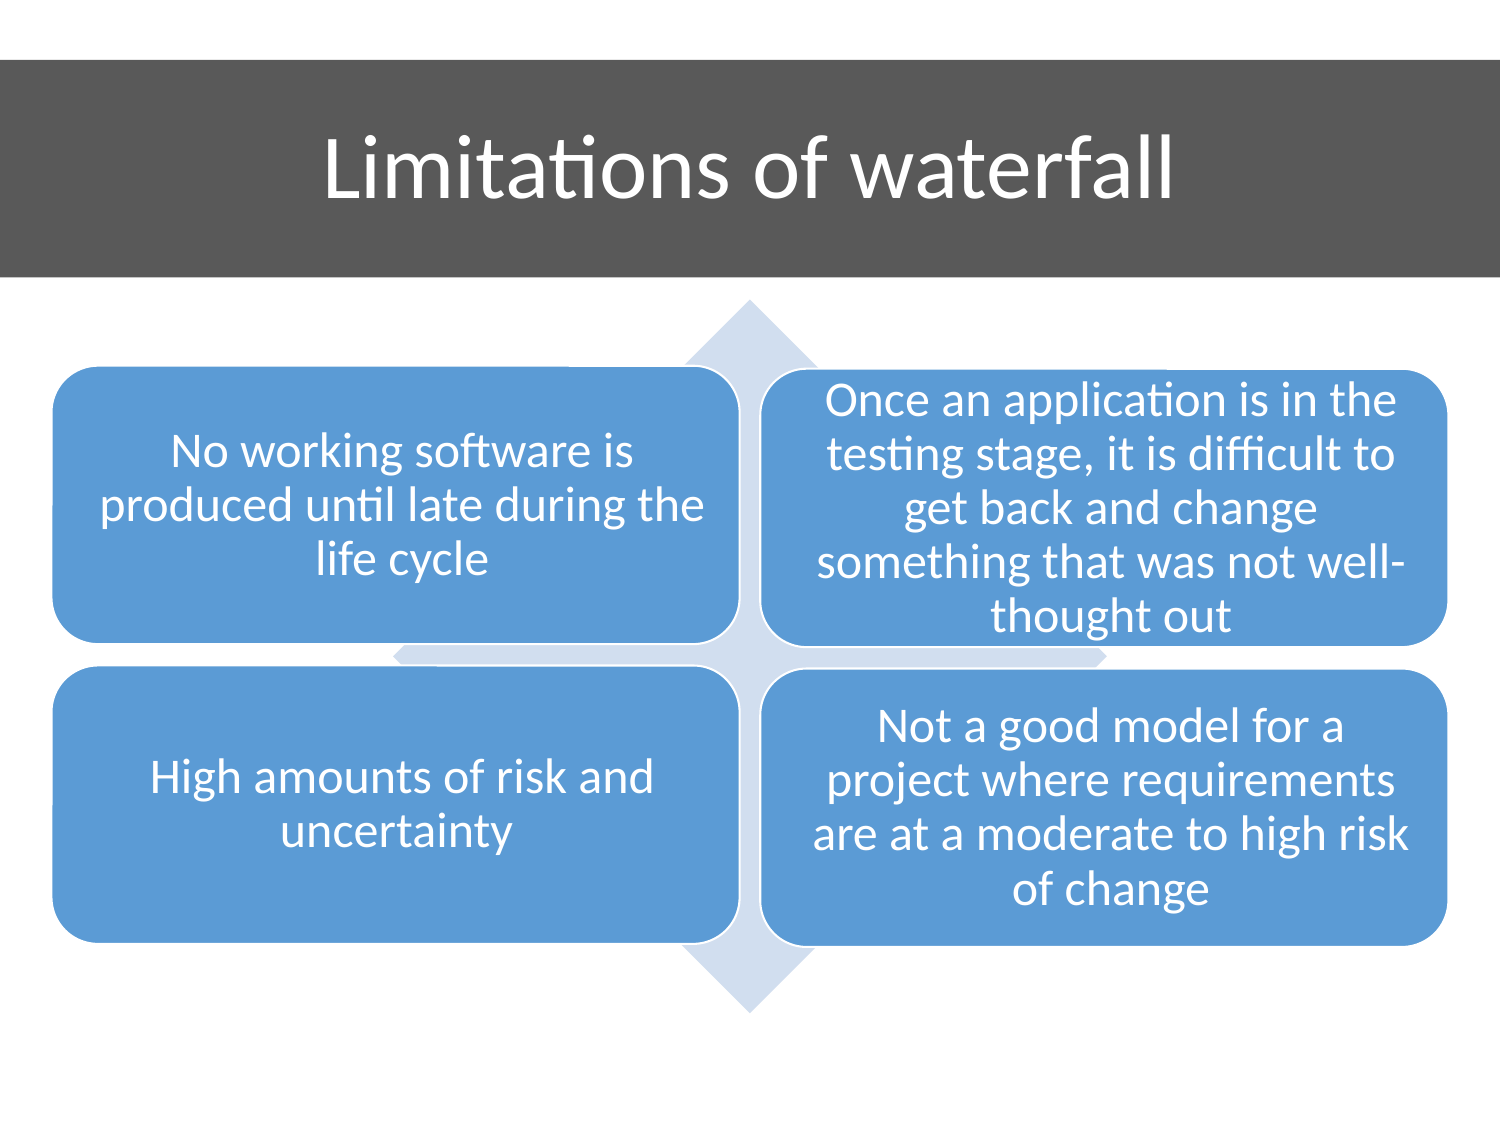

# Limitations of waterfall
No working software is produced until late during the life cycle
Once an application is in the testing stage, it is difficult to get back and change something that was not well-thought out
High amounts of risk and uncertainty
Not a good model for a project where requirements are at a moderate to high risk of change